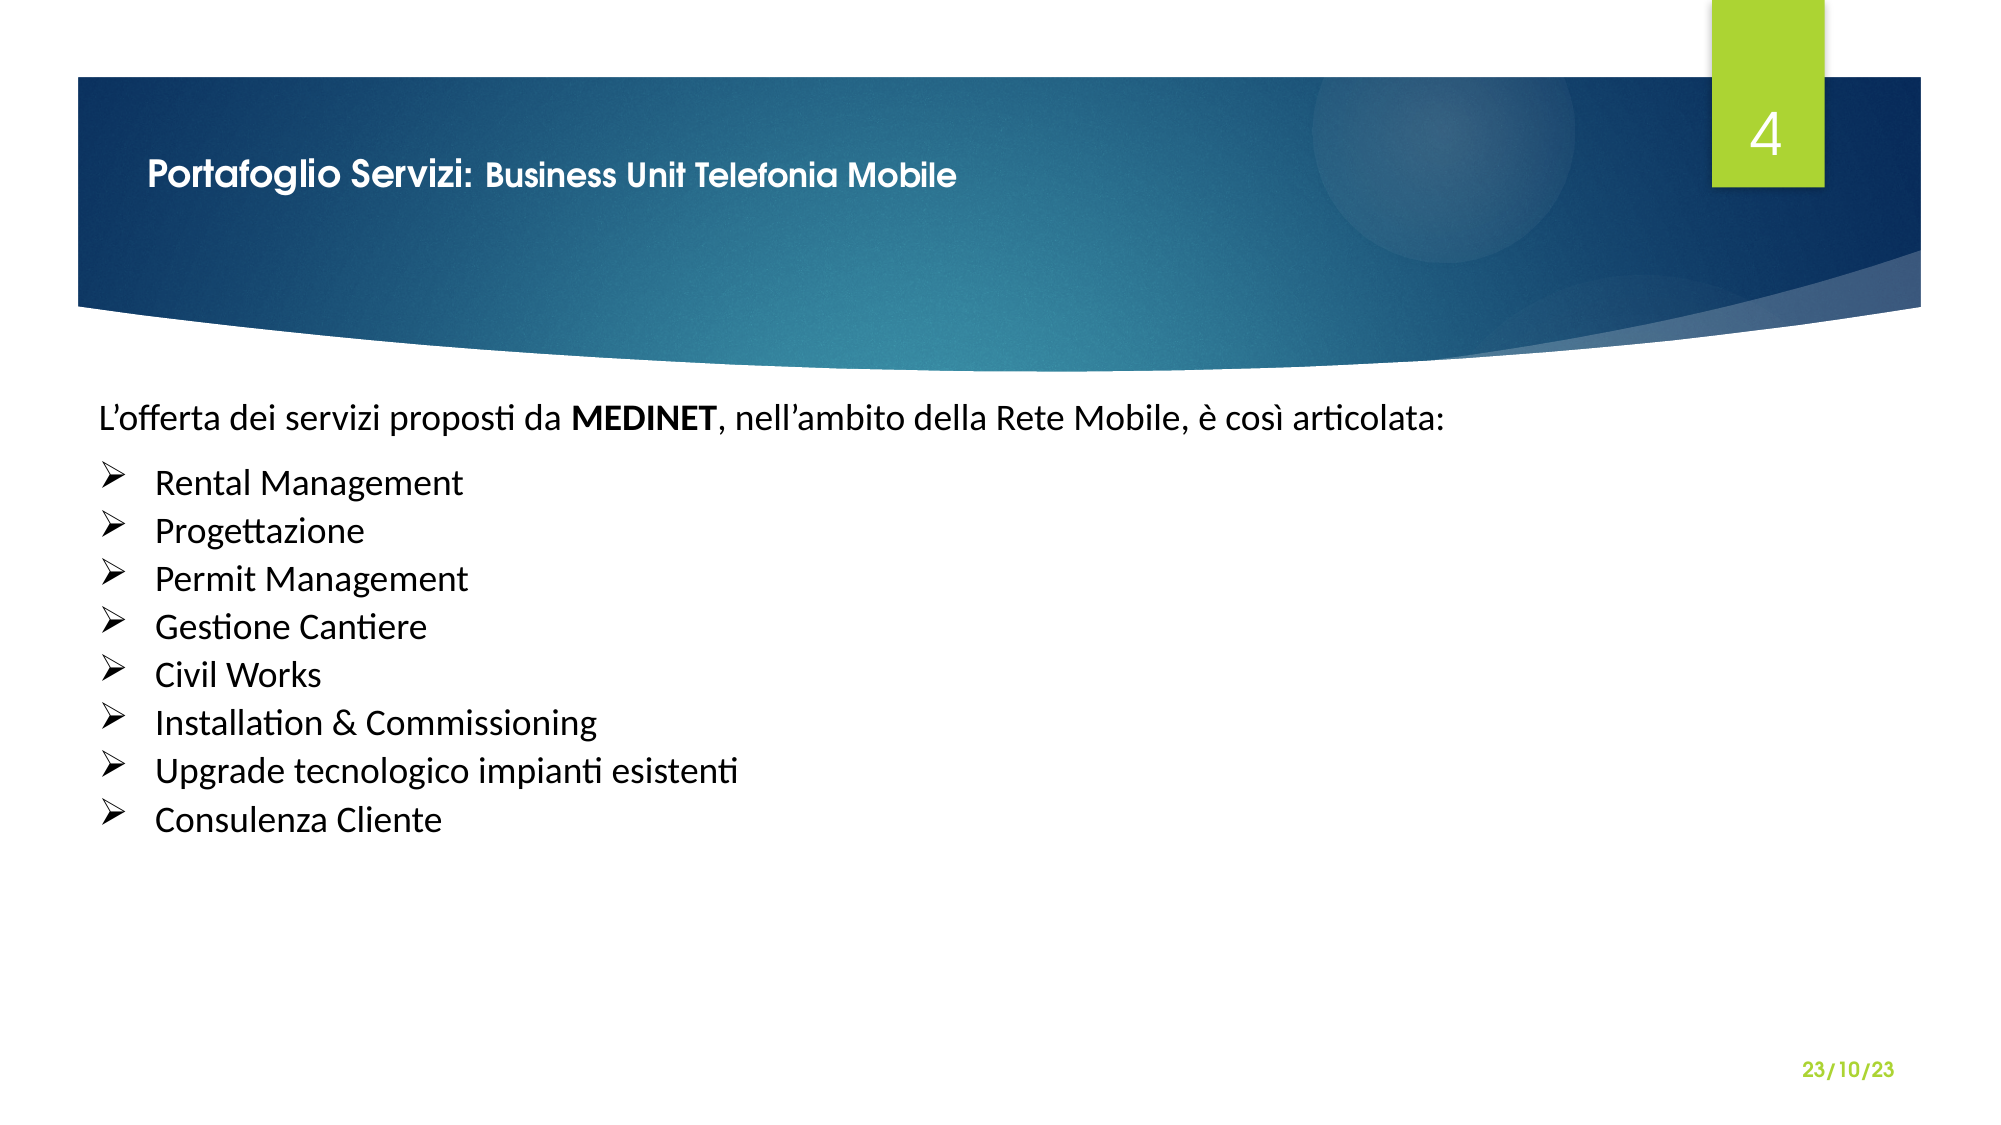

4
Portafoglio Servizi: Business Unit Telefonia Mobile
L’offerta dei servizi proposti da MEDINET, nell’ambito della Rete Mobile, è così articolata:
Rental Management
Progettazione
Permit Management
Gestione Cantiere
Civil Works
Installation & Commissioning
Upgrade tecnologico impianti esistenti
Consulenza Cliente
23/10/23